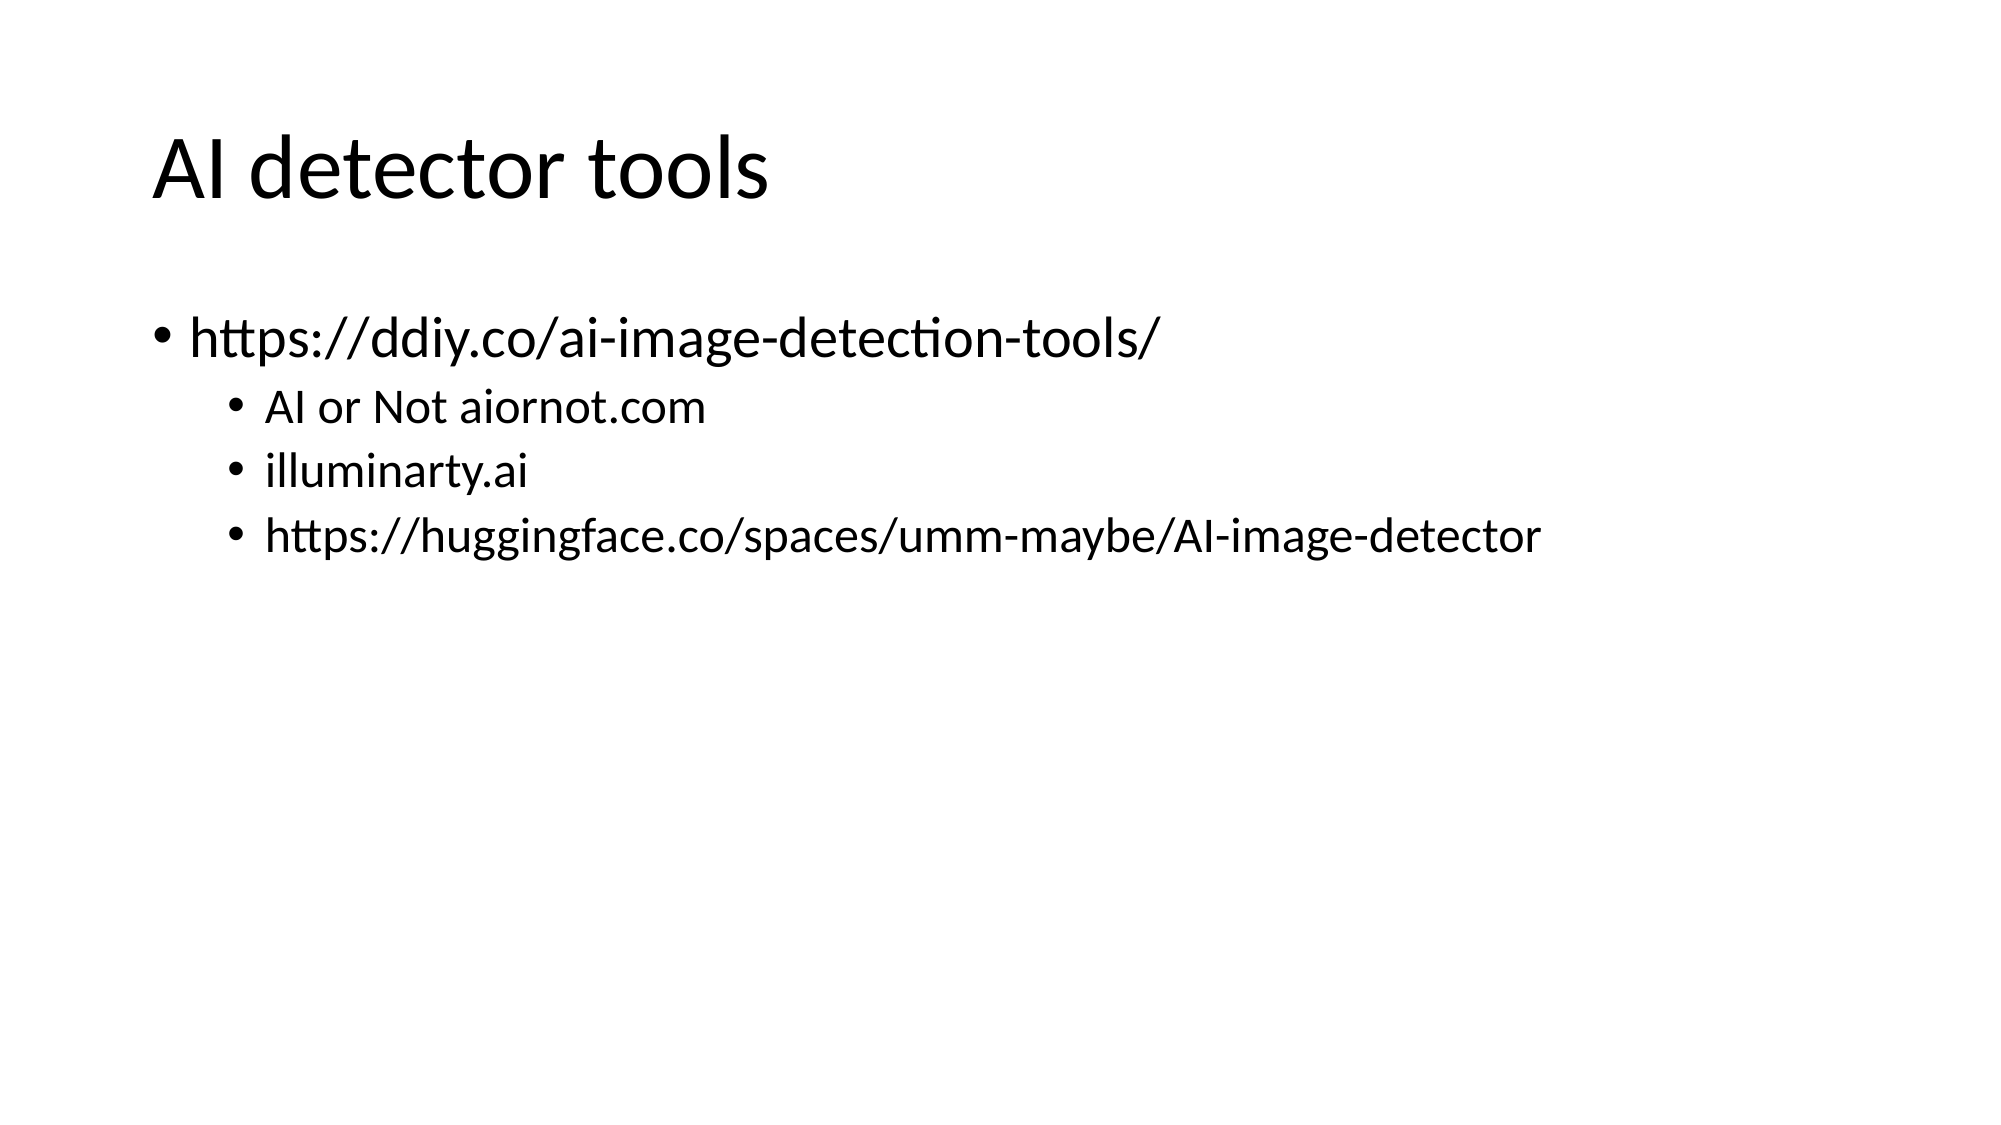

# AI detector tools
https://ddiy.co/ai-image-detection-tools/
AI or Not aiornot.com
illuminarty.ai
https://huggingface.co/spaces/umm-maybe/AI-image-detector